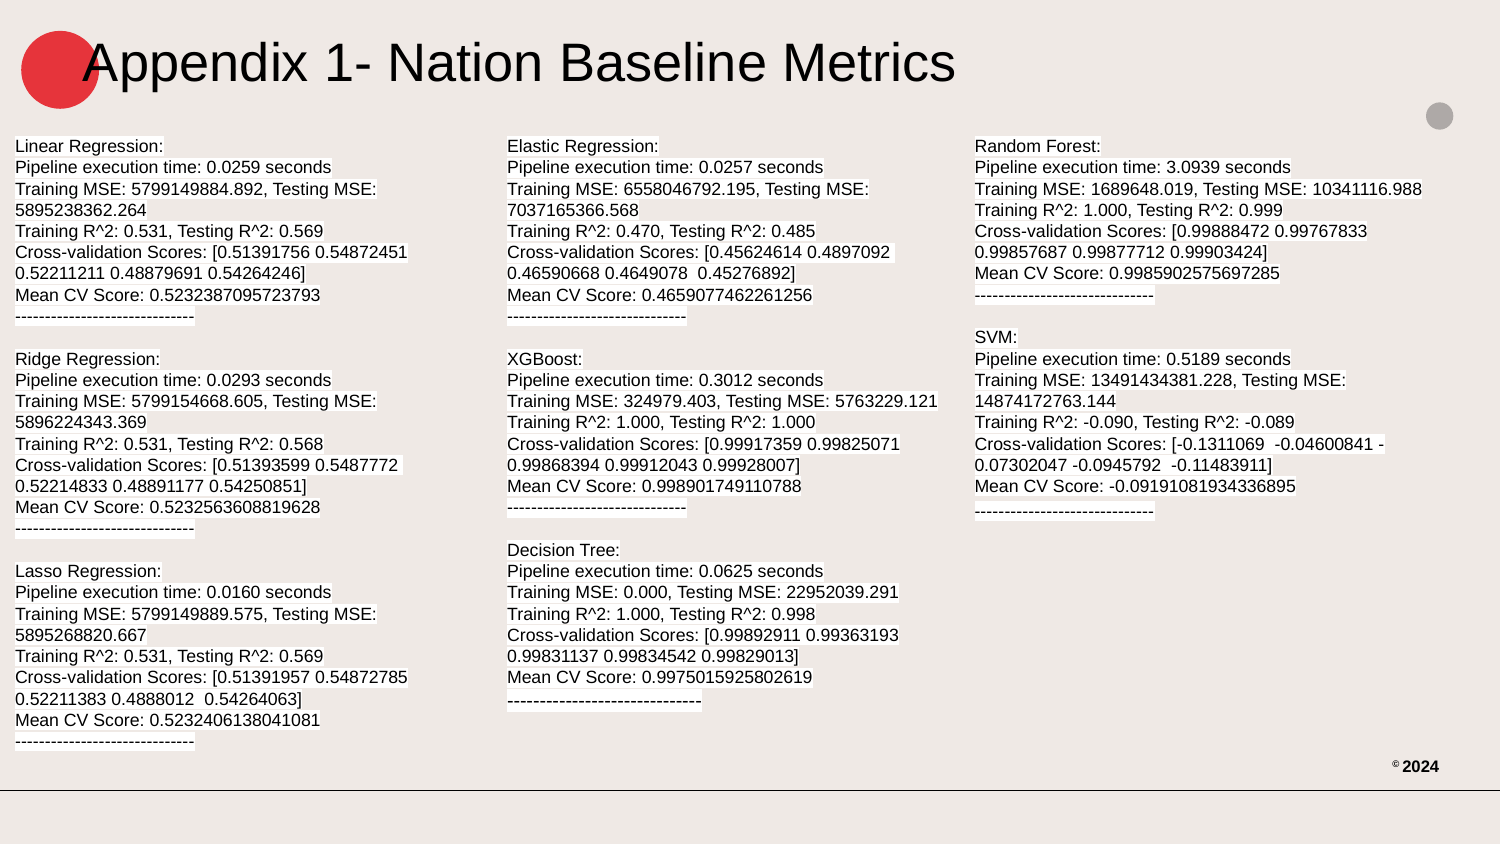

# Appendix 1- Nation Baseline Metrics

Linear Regression:
Pipeline execution time: 0.0259 seconds
Training MSE: 5799149884.892, Testing MSE: 5895238362.264
Training R^2: 0.531, Testing R^2: 0.569
Cross-validation Scores: [0.51391756 0.54872451 0.52211211 0.48879691 0.54264246]
Mean CV Score: 0.5232387095723793
------------------------------

Ridge Regression:
Pipeline execution time: 0.0293 seconds
Training MSE: 5799154668.605, Testing MSE: 5896224343.369
Training R^2: 0.531, Testing R^2: 0.568
Cross-validation Scores: [0.51393599 0.5487772  0.52214833 0.48891177 0.54250851]
Mean CV Score: 0.5232563608819628
------------------------------

Lasso Regression:
Pipeline execution time: 0.0160 seconds
Training MSE: 5799149889.575, Testing MSE: 5895268820.667
Training R^2: 0.531, Testing R^2: 0.569
Cross-validation Scores: [0.51391957 0.54872785 0.52211383 0.4888012  0.54264063]
Mean CV Score: 0.5232406138041081
------------------------------

Elastic Regression:
Pipeline execution time: 0.0257 seconds
Training MSE: 6558046792.195, Testing MSE: 7037165366.568
Training R^2: 0.470, Testing R^2: 0.485
Cross-validation Scores: [0.45624614 0.4897092  0.46590668 0.4649078  0.45276892]
Mean CV Score: 0.4659077462261256
------------------------------

XGBoost:
Pipeline execution time: 0.3012 seconds
Training MSE: 324979.403, Testing MSE: 5763229.121
Training R^2: 1.000, Testing R^2: 1.000
Cross-validation Scores: [0.99917359 0.99825071 0.99868394 0.99912043 0.99928007]
Mean CV Score: 0.998901749110788
------------------------------

Decision Tree:
Pipeline execution time: 0.0625 seconds
Training MSE: 0.000, Testing MSE: 22952039.291
Training R^2: 1.000, Testing R^2: 0.998
Cross-validation Scores: [0.99892911 0.99363193 0.99831137 0.99834542 0.99829013]
Mean CV Score: 0.9975015925802619
------------------------------

Random Forest:
Pipeline execution time: 3.0939 seconds
Training MSE: 1689648.019, Testing MSE: 10341116.988
Training R^2: 1.000, Testing R^2: 0.999
Cross-validation Scores: [0.99888472 0.99767833 0.99857687 0.99877712 0.99903424]
Mean CV Score: 0.9985902575697285
------------------------------

SVM:
Pipeline execution time: 0.5189 seconds
Training MSE: 13491434381.228, Testing MSE: 14874172763.144
Training R^2: -0.090, Testing R^2: -0.089
Cross-validation Scores: [-0.1311069  -0.04600841 -0.07302047 -0.0945792  -0.11483911]
Mean CV Score: -0.09191081934336895
------------------------------
© 2024